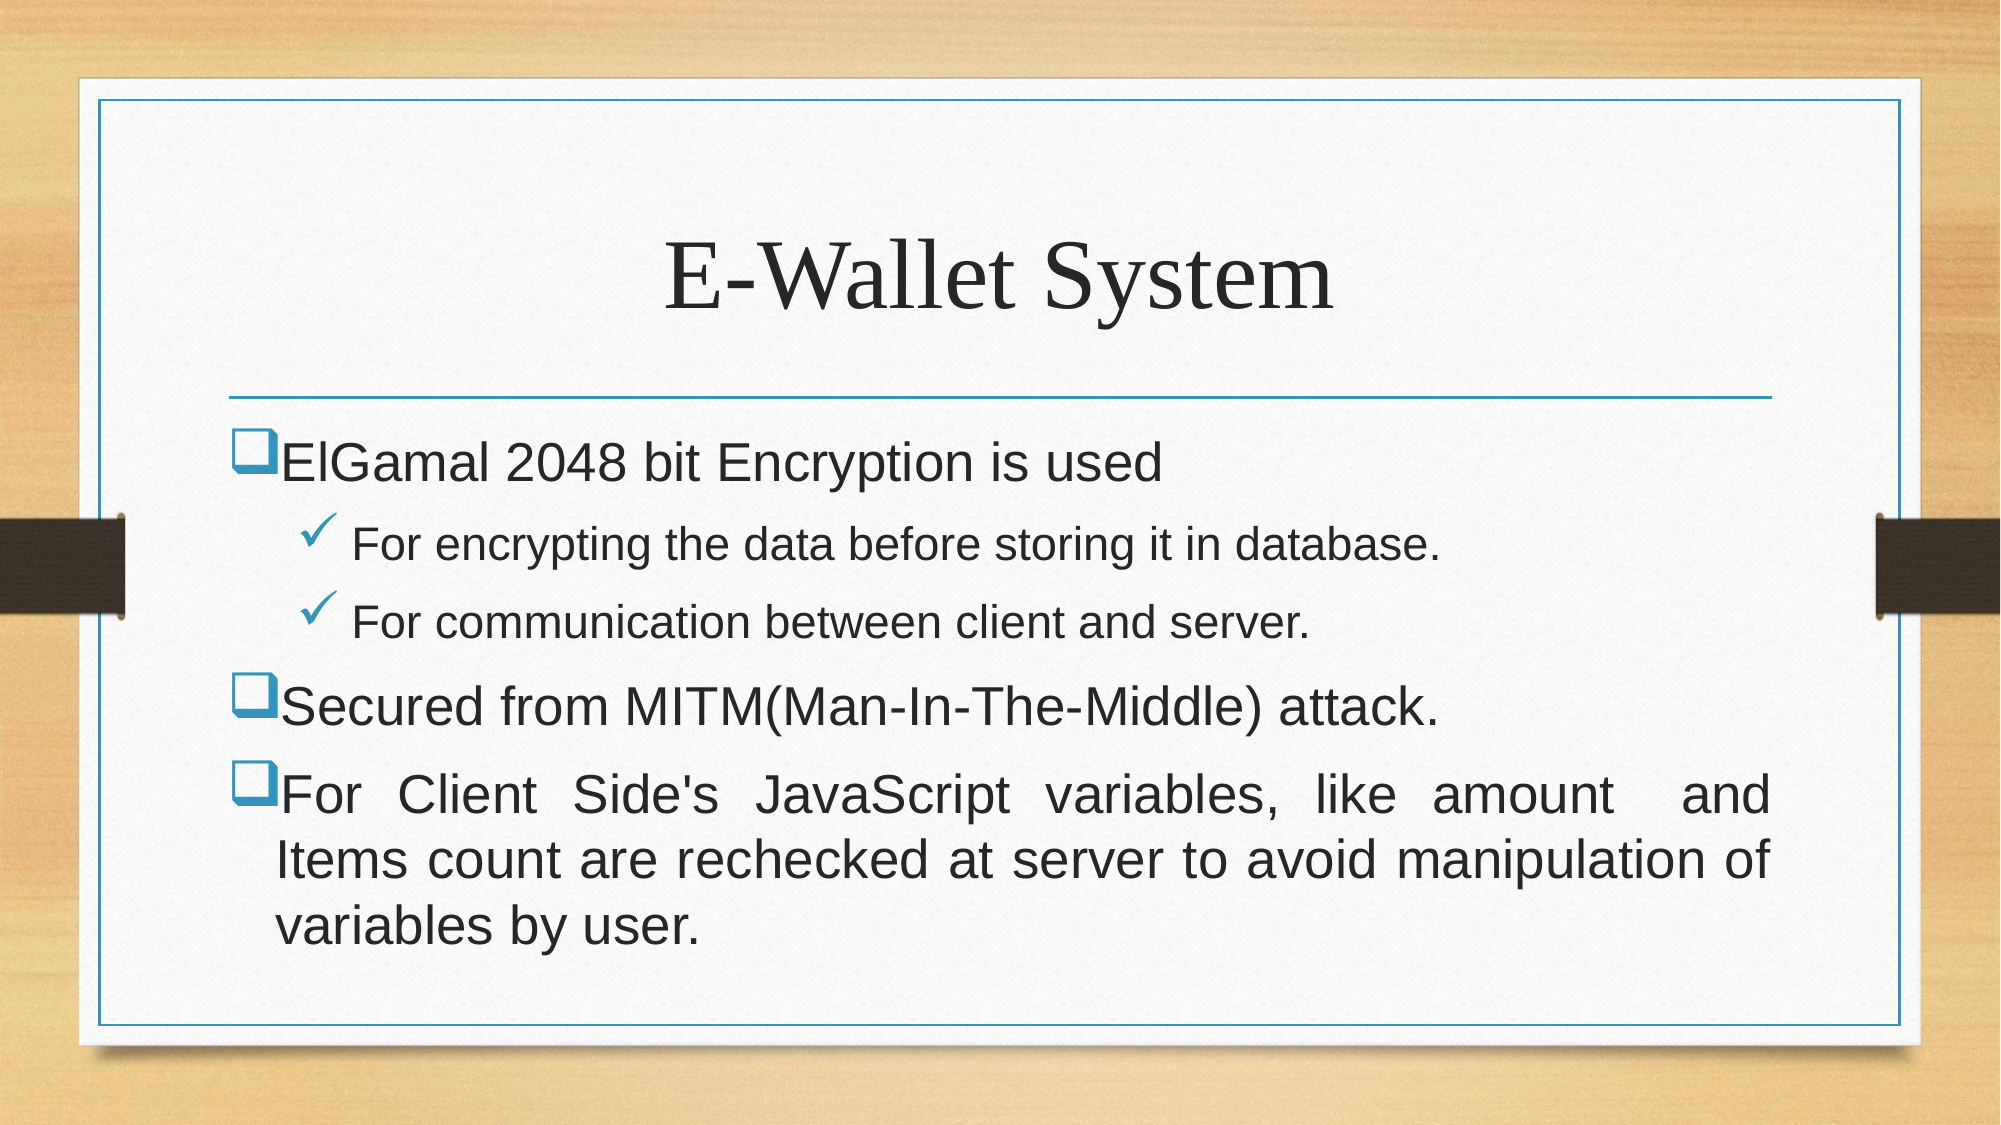

# E-Wallet System
ElGamal 2048 bit Encryption is used
For encrypting the data before storing it in database.
For communication between client and server.
Secured from MITM(Man-In-The-Middle) attack.
For Client Side's JavaScript variables, like amount 	and Items count are rechecked at server to avoid manipulation of variables by user.